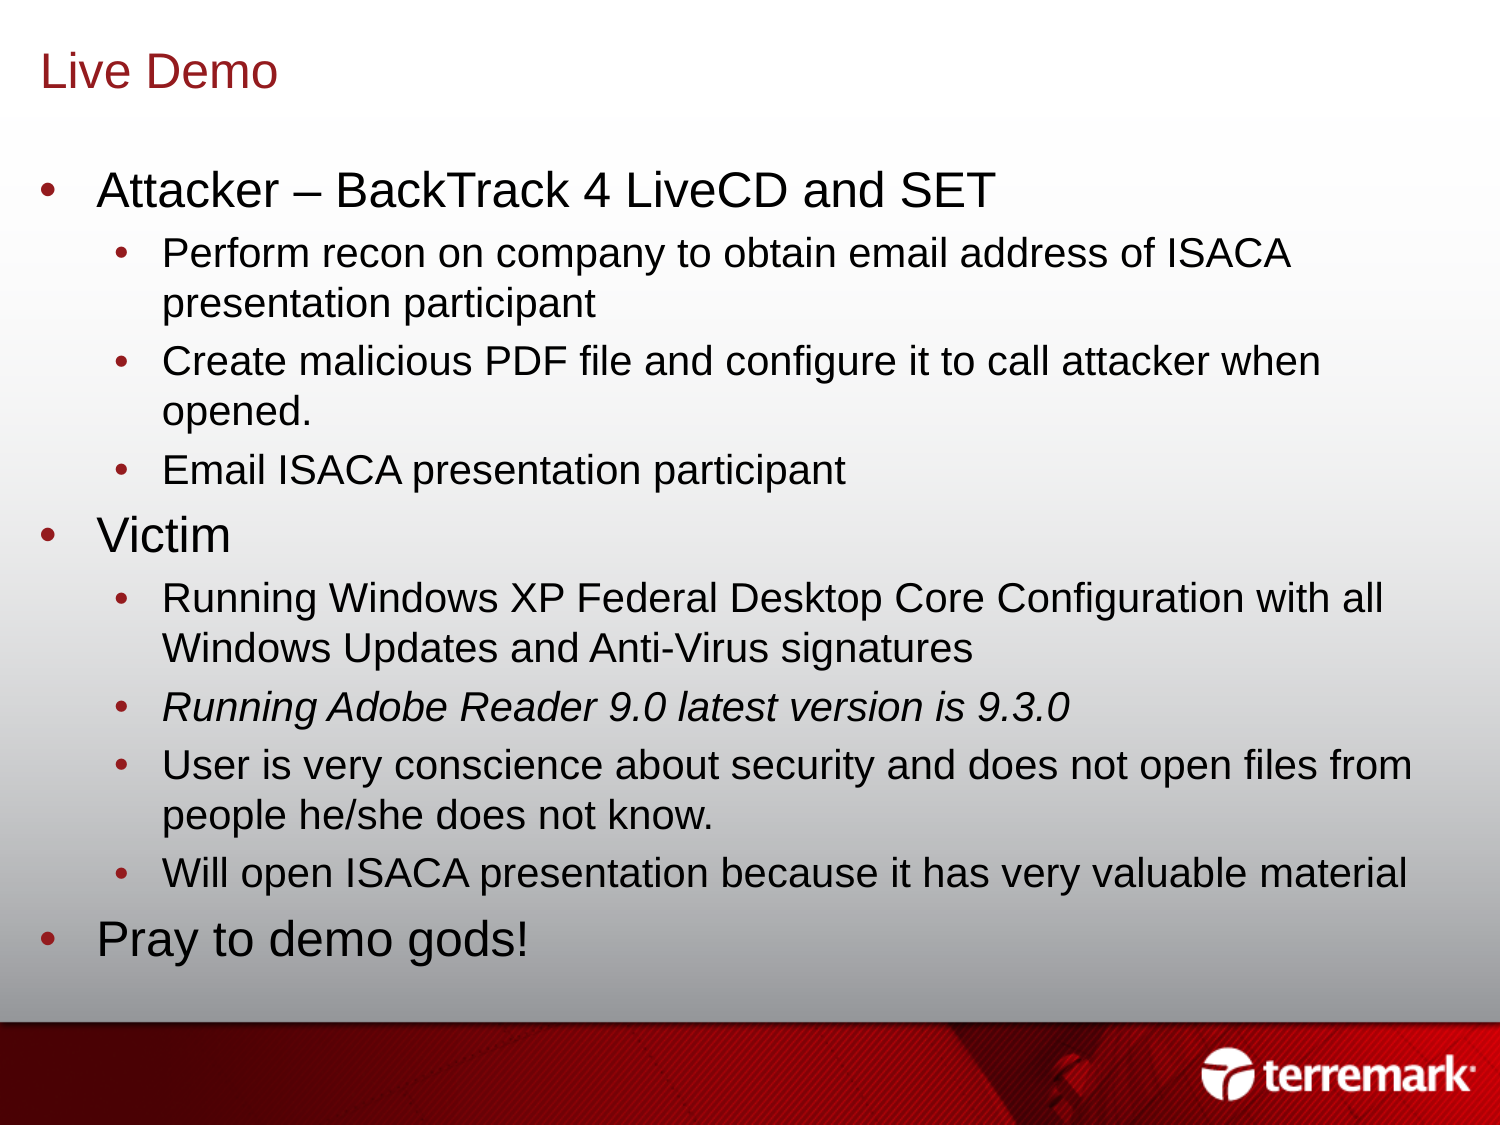

# Live Demo
Attacker – BackTrack 4 LiveCD and SET
Perform recon on company to obtain email address of ISACA presentation participant
Create malicious PDF file and configure it to call attacker when opened.
Email ISACA presentation participant
Victim
Running Windows XP Federal Desktop Core Configuration with all Windows Updates and Anti-Virus signatures
Running Adobe Reader 9.0 latest version is 9.3.0
User is very conscience about security and does not open files from people he/she does not know.
Will open ISACA presentation because it has very valuable material
Pray to demo gods!